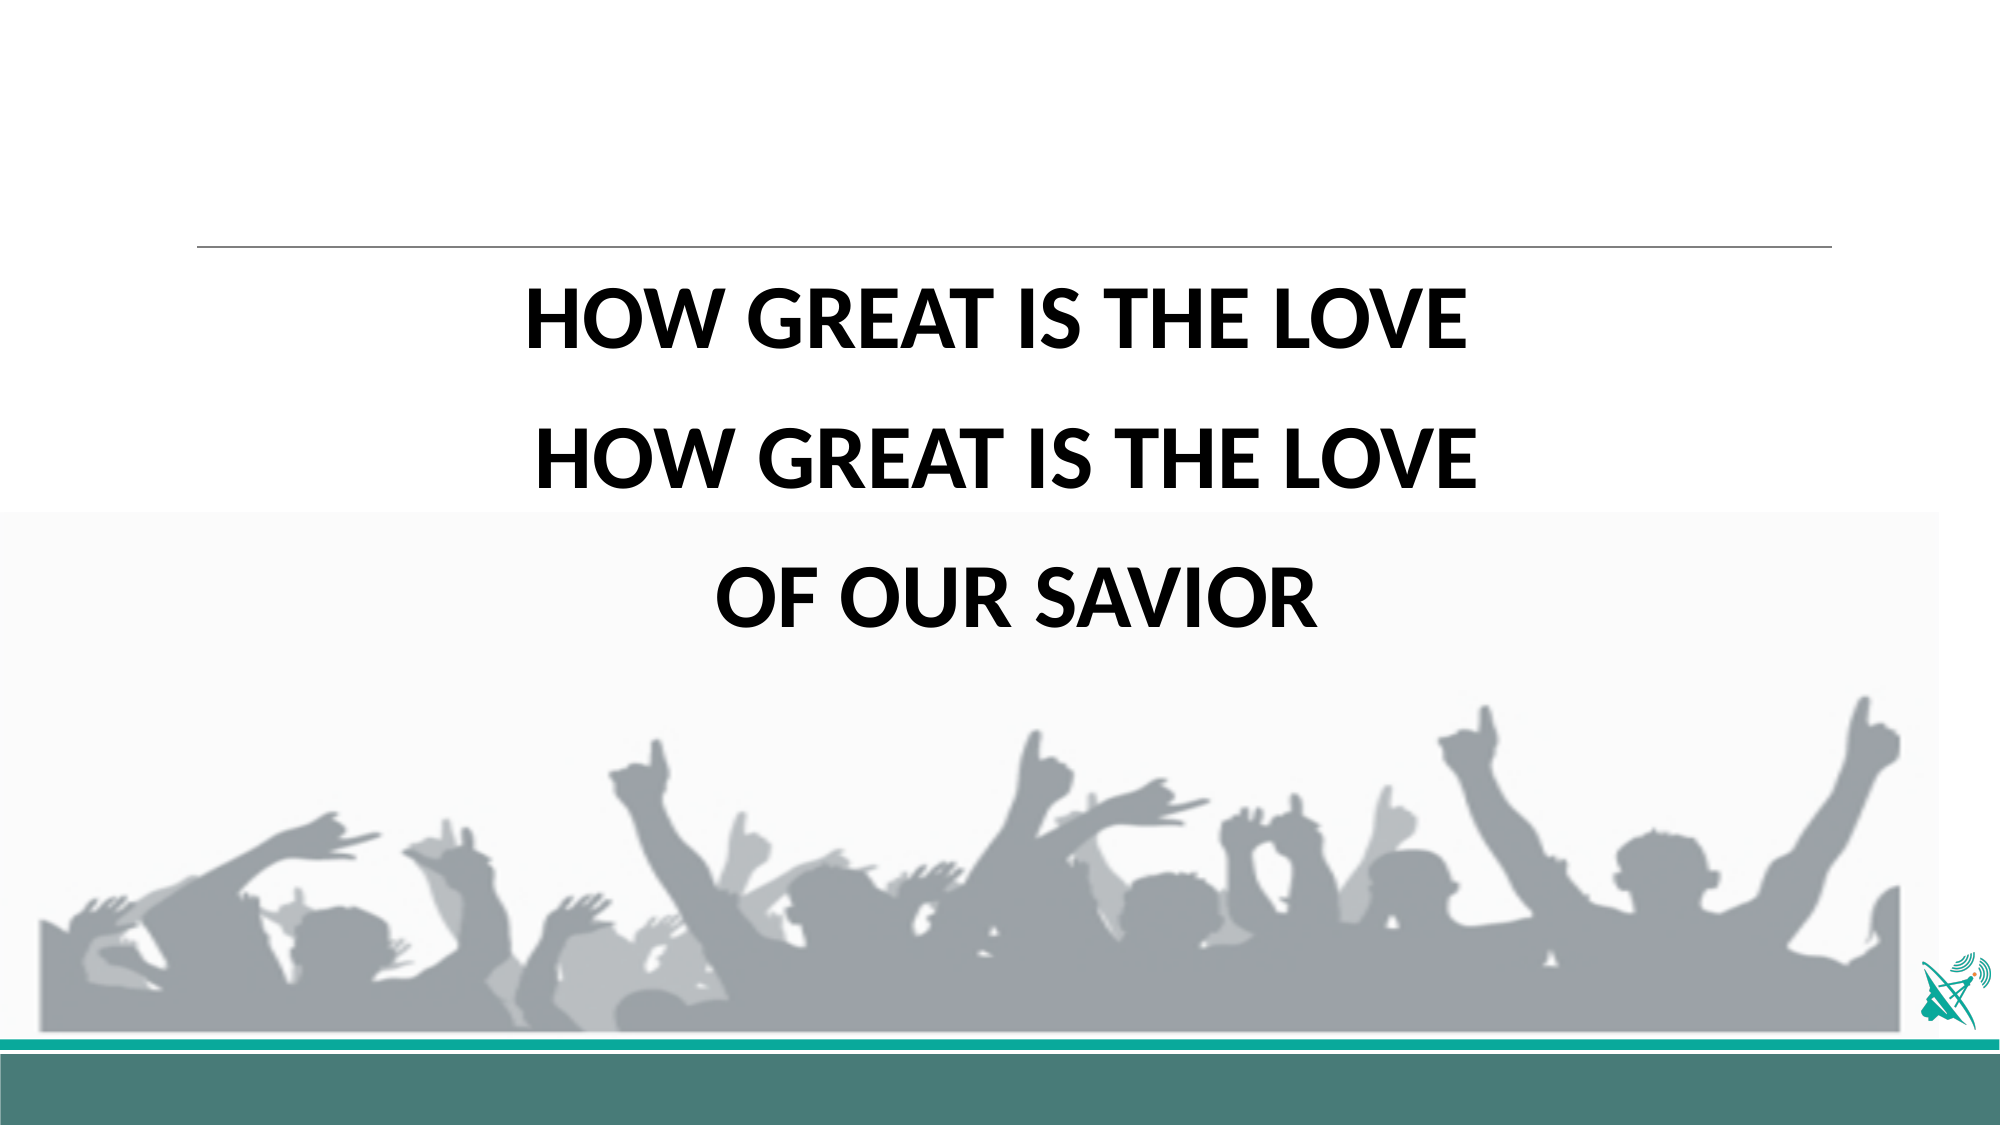

HOW GREAT IS THE LOVE
HOW GREAT IS THE LOVE
 OF OUR SAVIOR